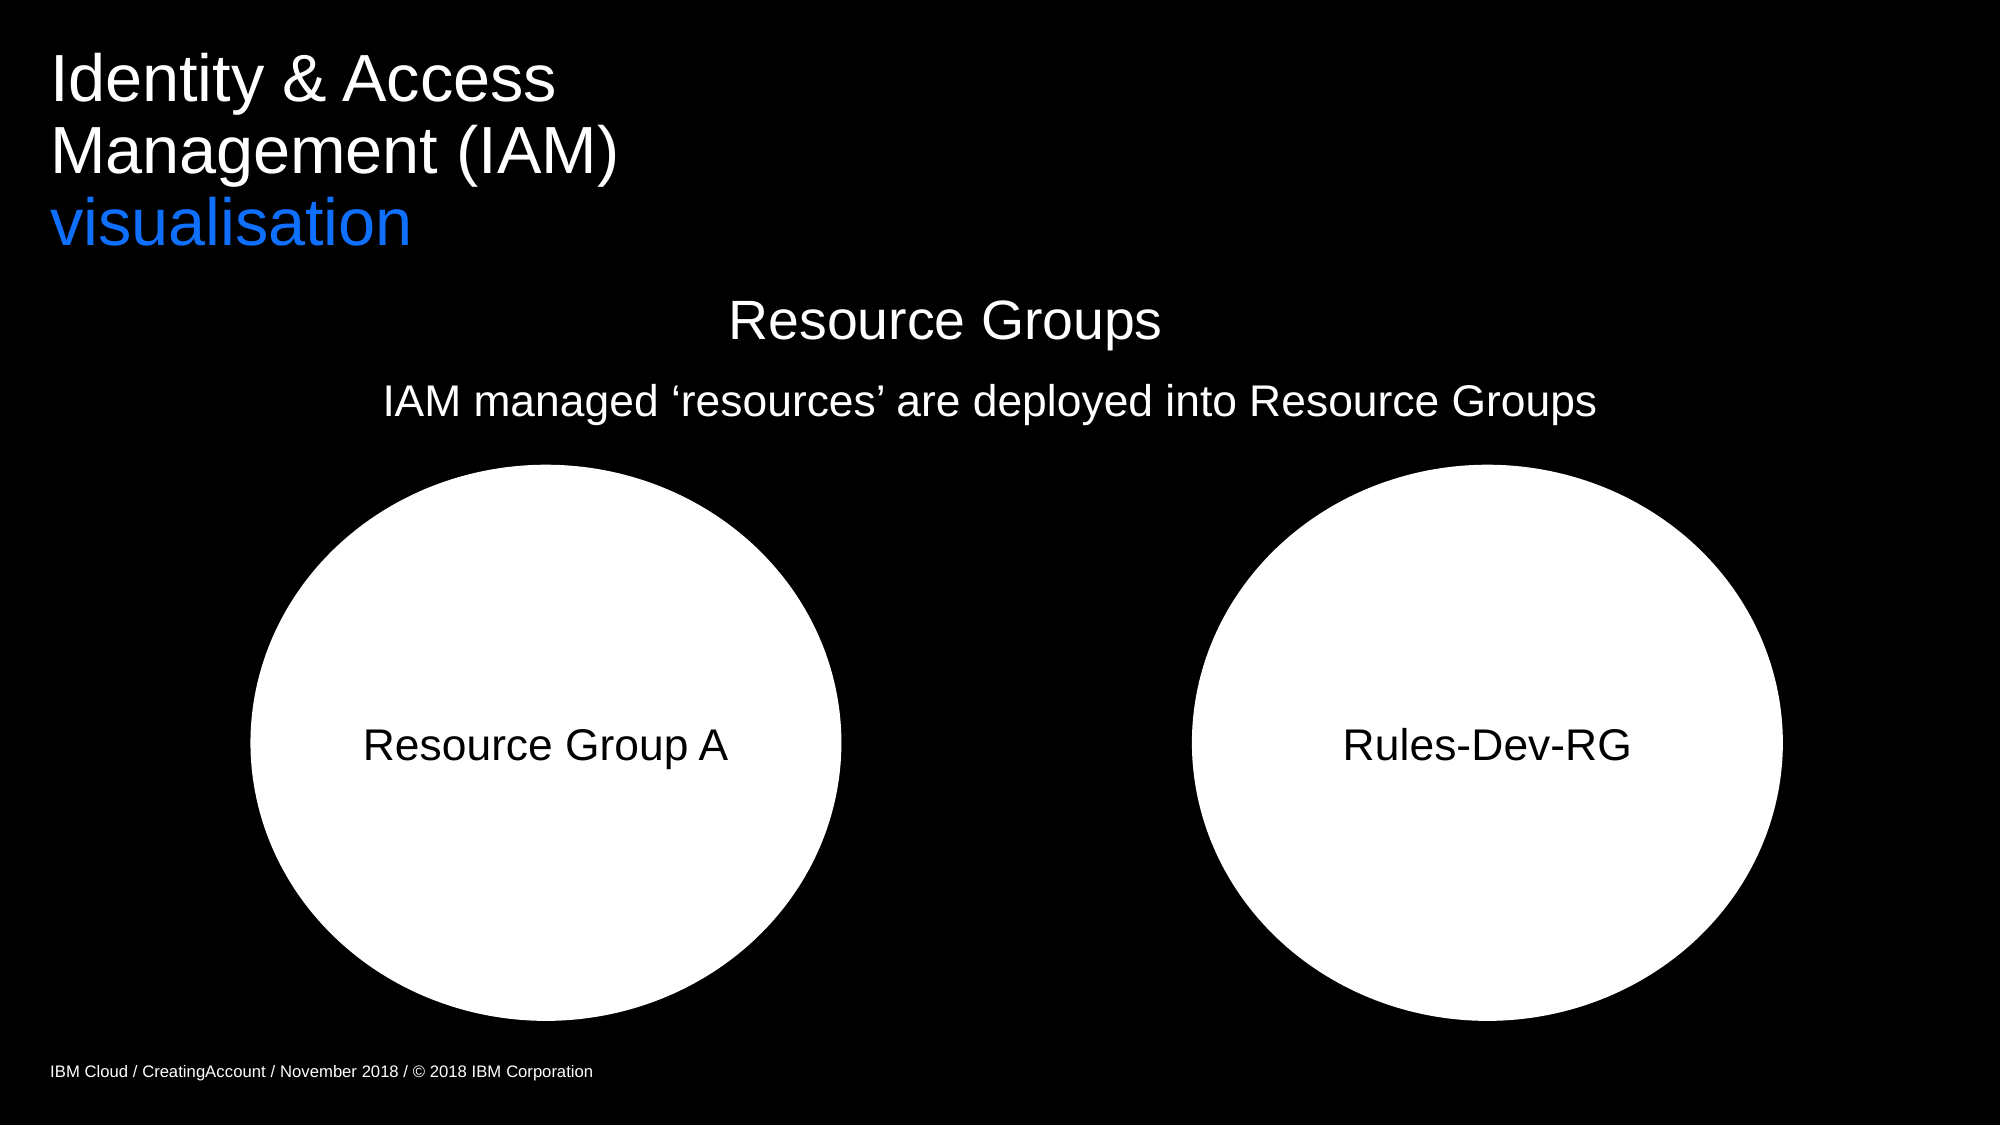

# Identity & Access Management (IAM) visualisation
Resource Groups
IAM managed ‘resources’ are deployed into Resource Groups
Resource Group A
Rules-Dev-RG
IBM Cloud / CreatingAccount / November 2018 / © 2018 IBM Corporation